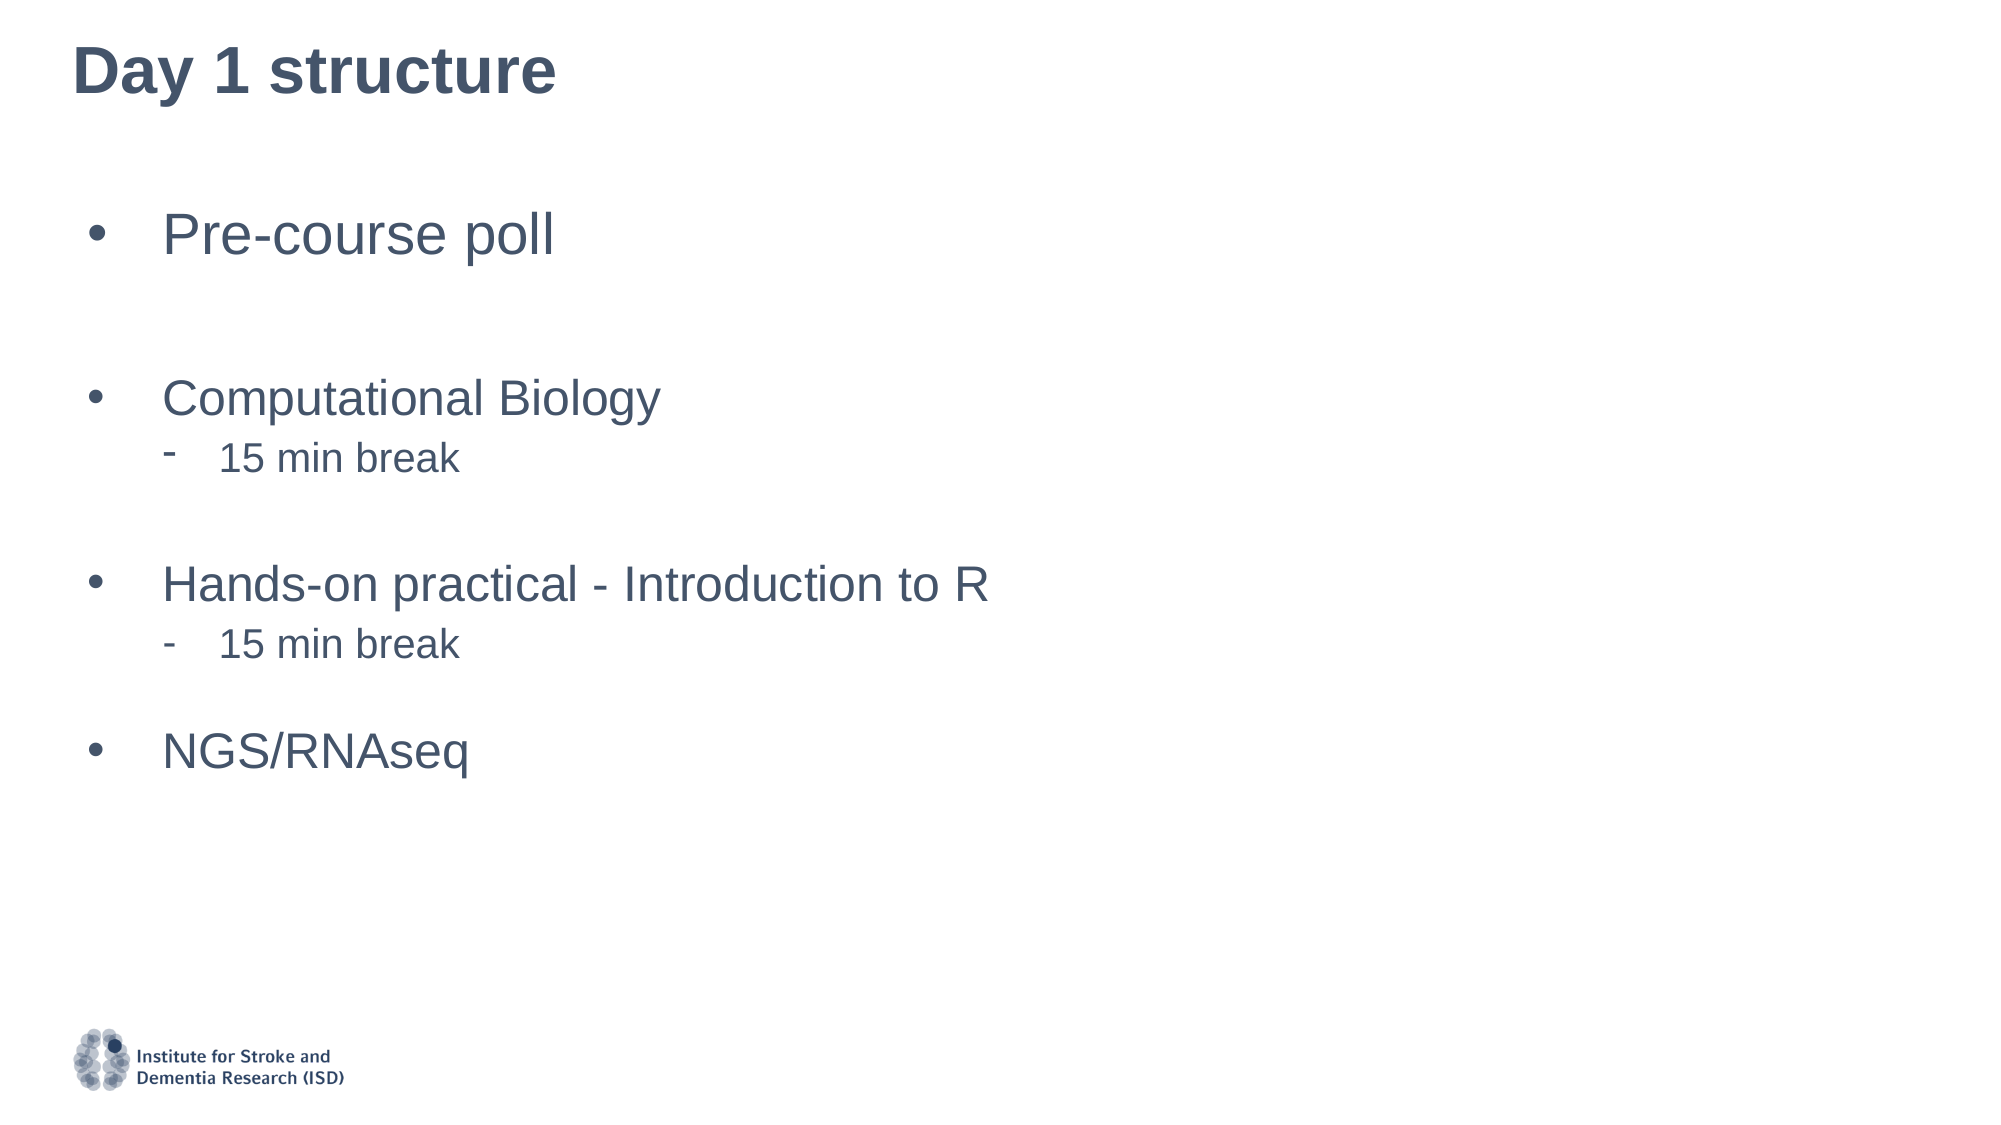

# Day 1 structure
Pre-course poll

Computational Biology
15 min break

Hands-on practical - Introduction to R
15 min break

NGS/RNAseq